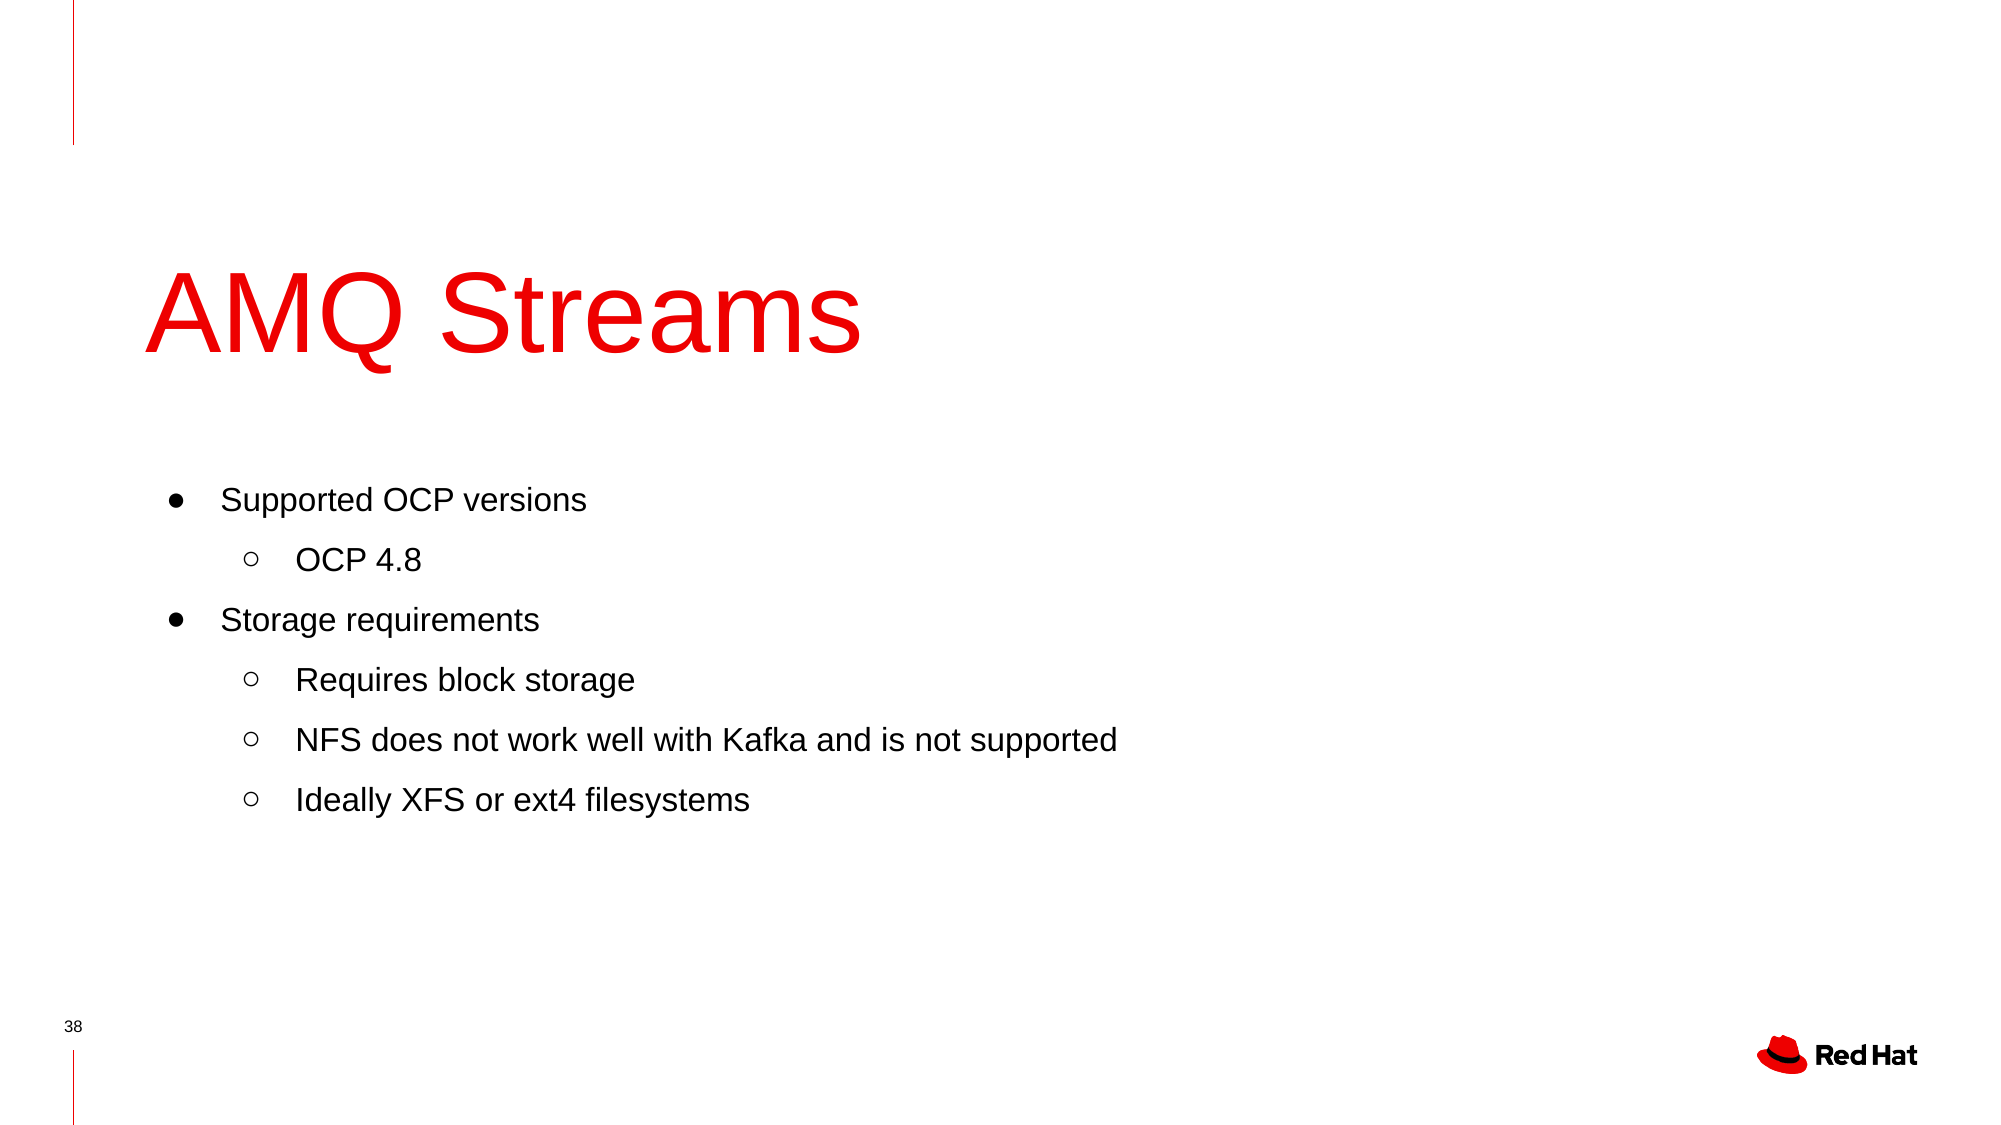

# AMQ Streams
Supported OCP versions
OCP 4.8
Storage requirements
Requires block storage
NFS does not work well with Kafka and is not supported
Ideally XFS or ext4 filesystems
38